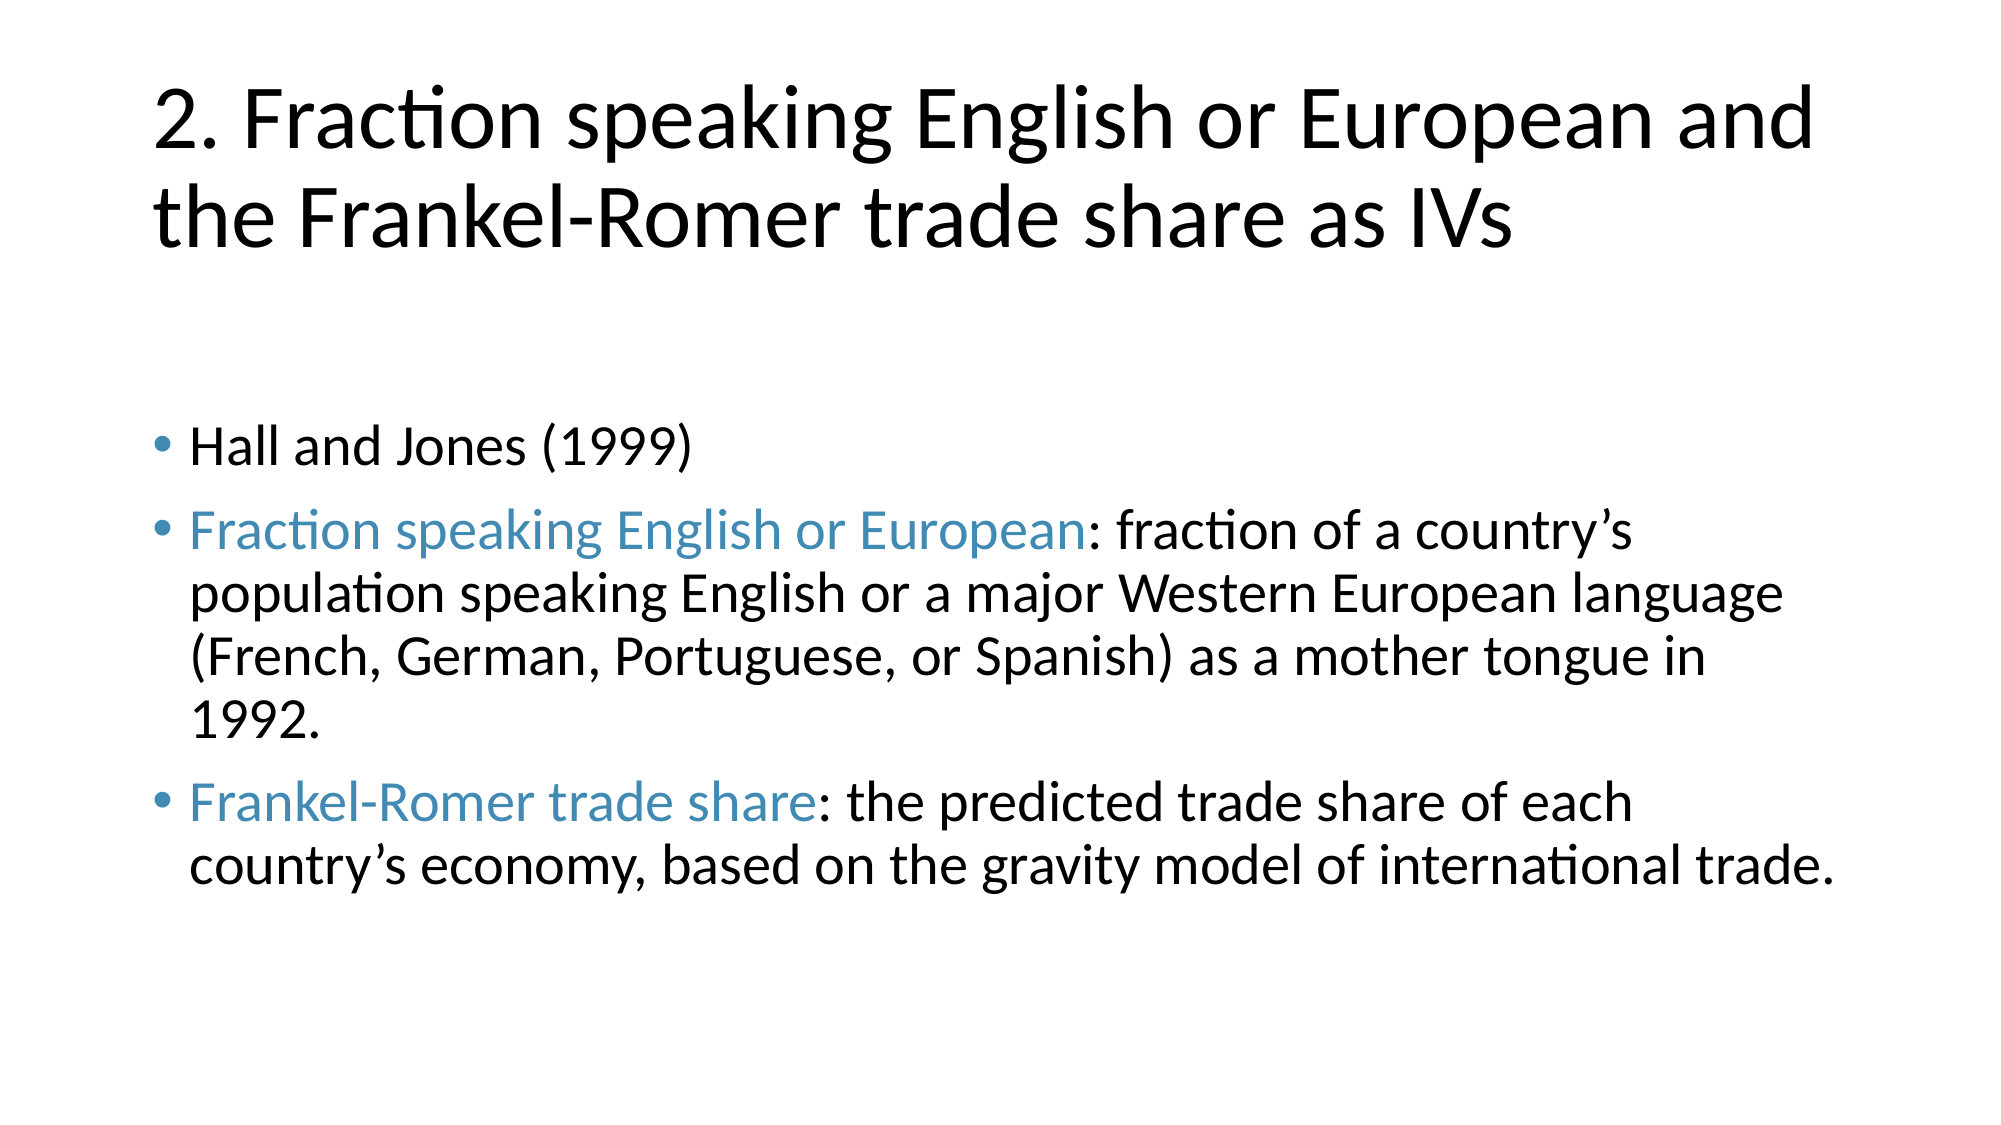

# 2. Fraction speaking English or European and the Frankel-Romer trade share as IVs
Hall and Jones (1999)
Fraction speaking English or European: fraction of a country’s population speaking English or a major Western European language (French, German, Portuguese, or Spanish) as a mother tongue in 1992.
Frankel-Romer trade share: the predicted trade share of each country’s economy, based on the gravity model of international trade.